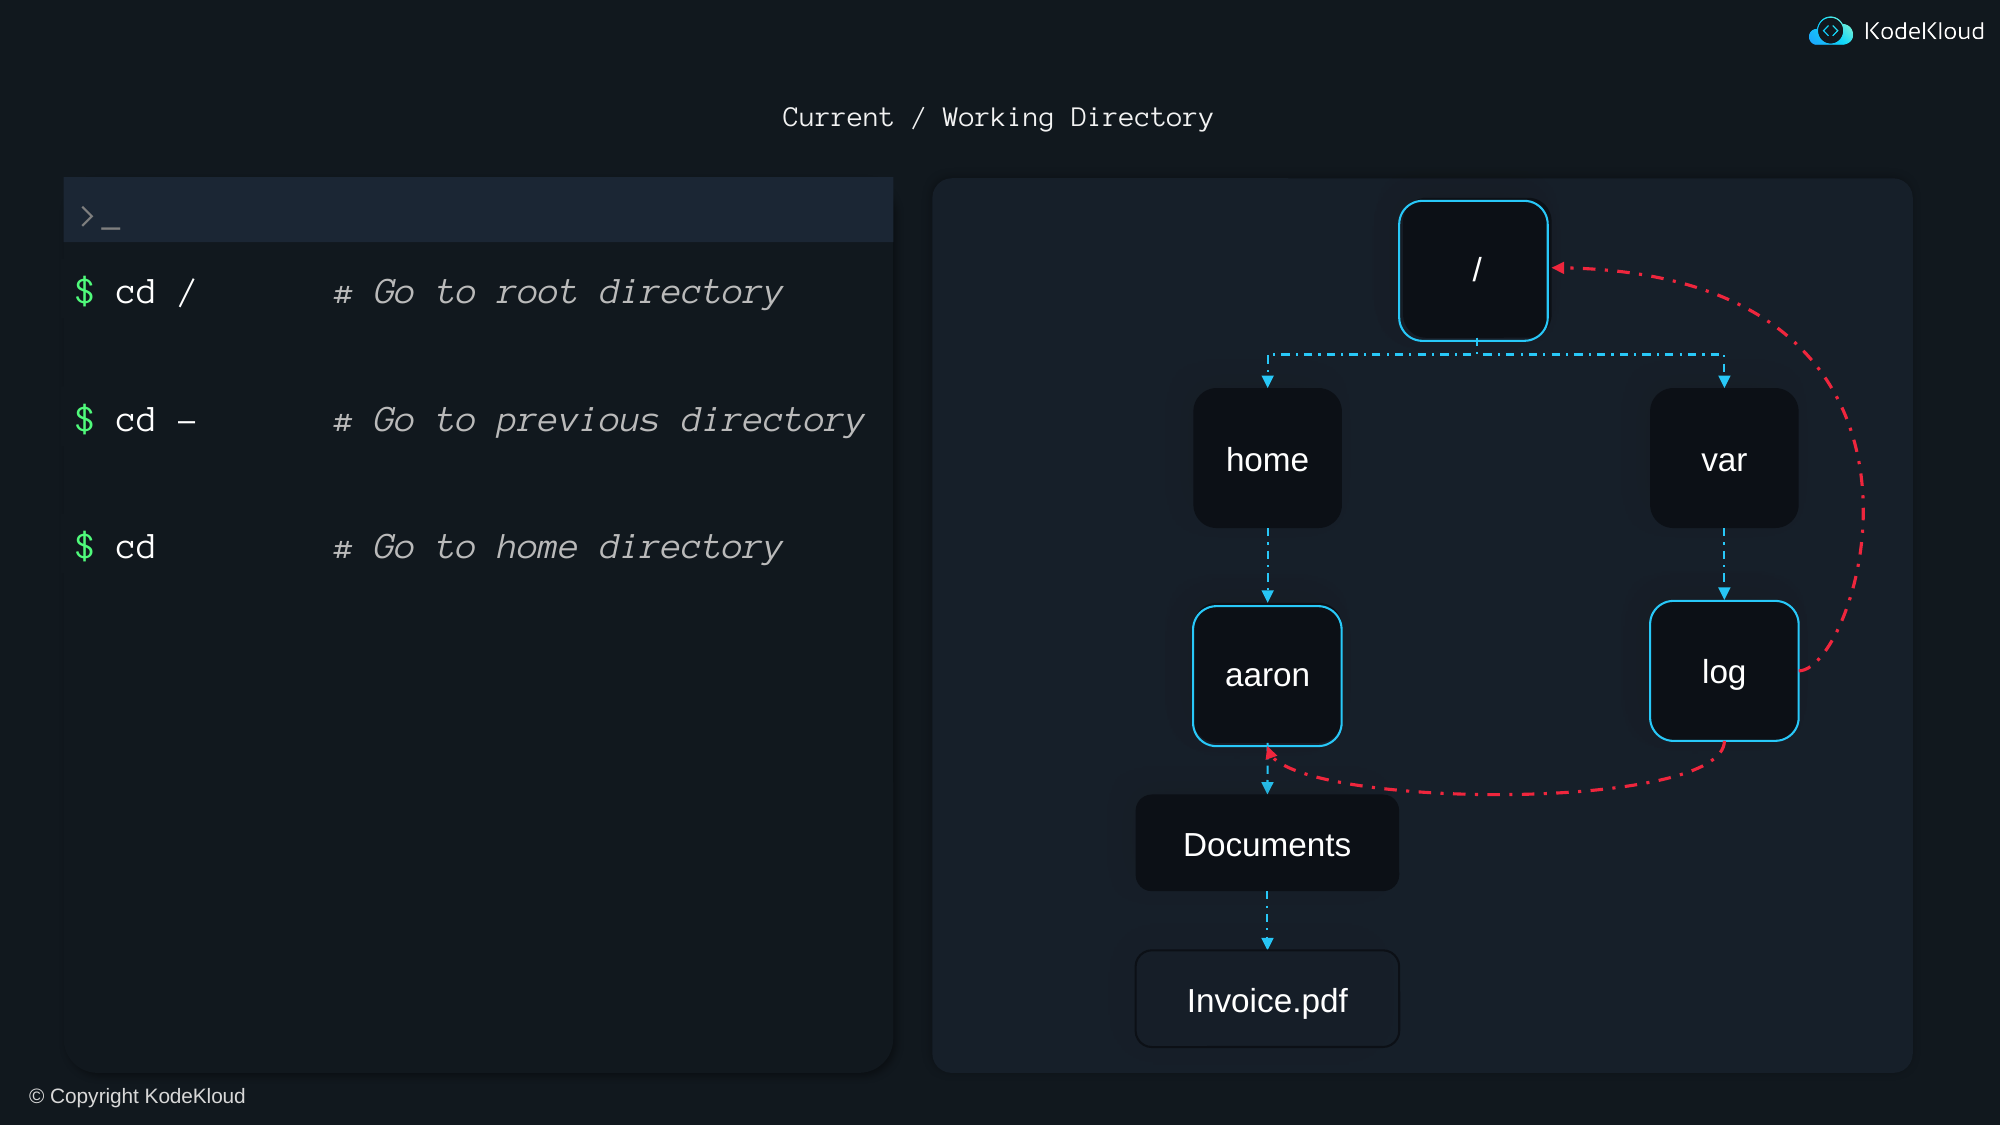

# Current / Working Directory
/

$ cd /
# Go to root directory
$ cd -
# Go to previous directory
home
var
$ cd
# Go to home directory
log

aaron

Documents
Invoice.pdf